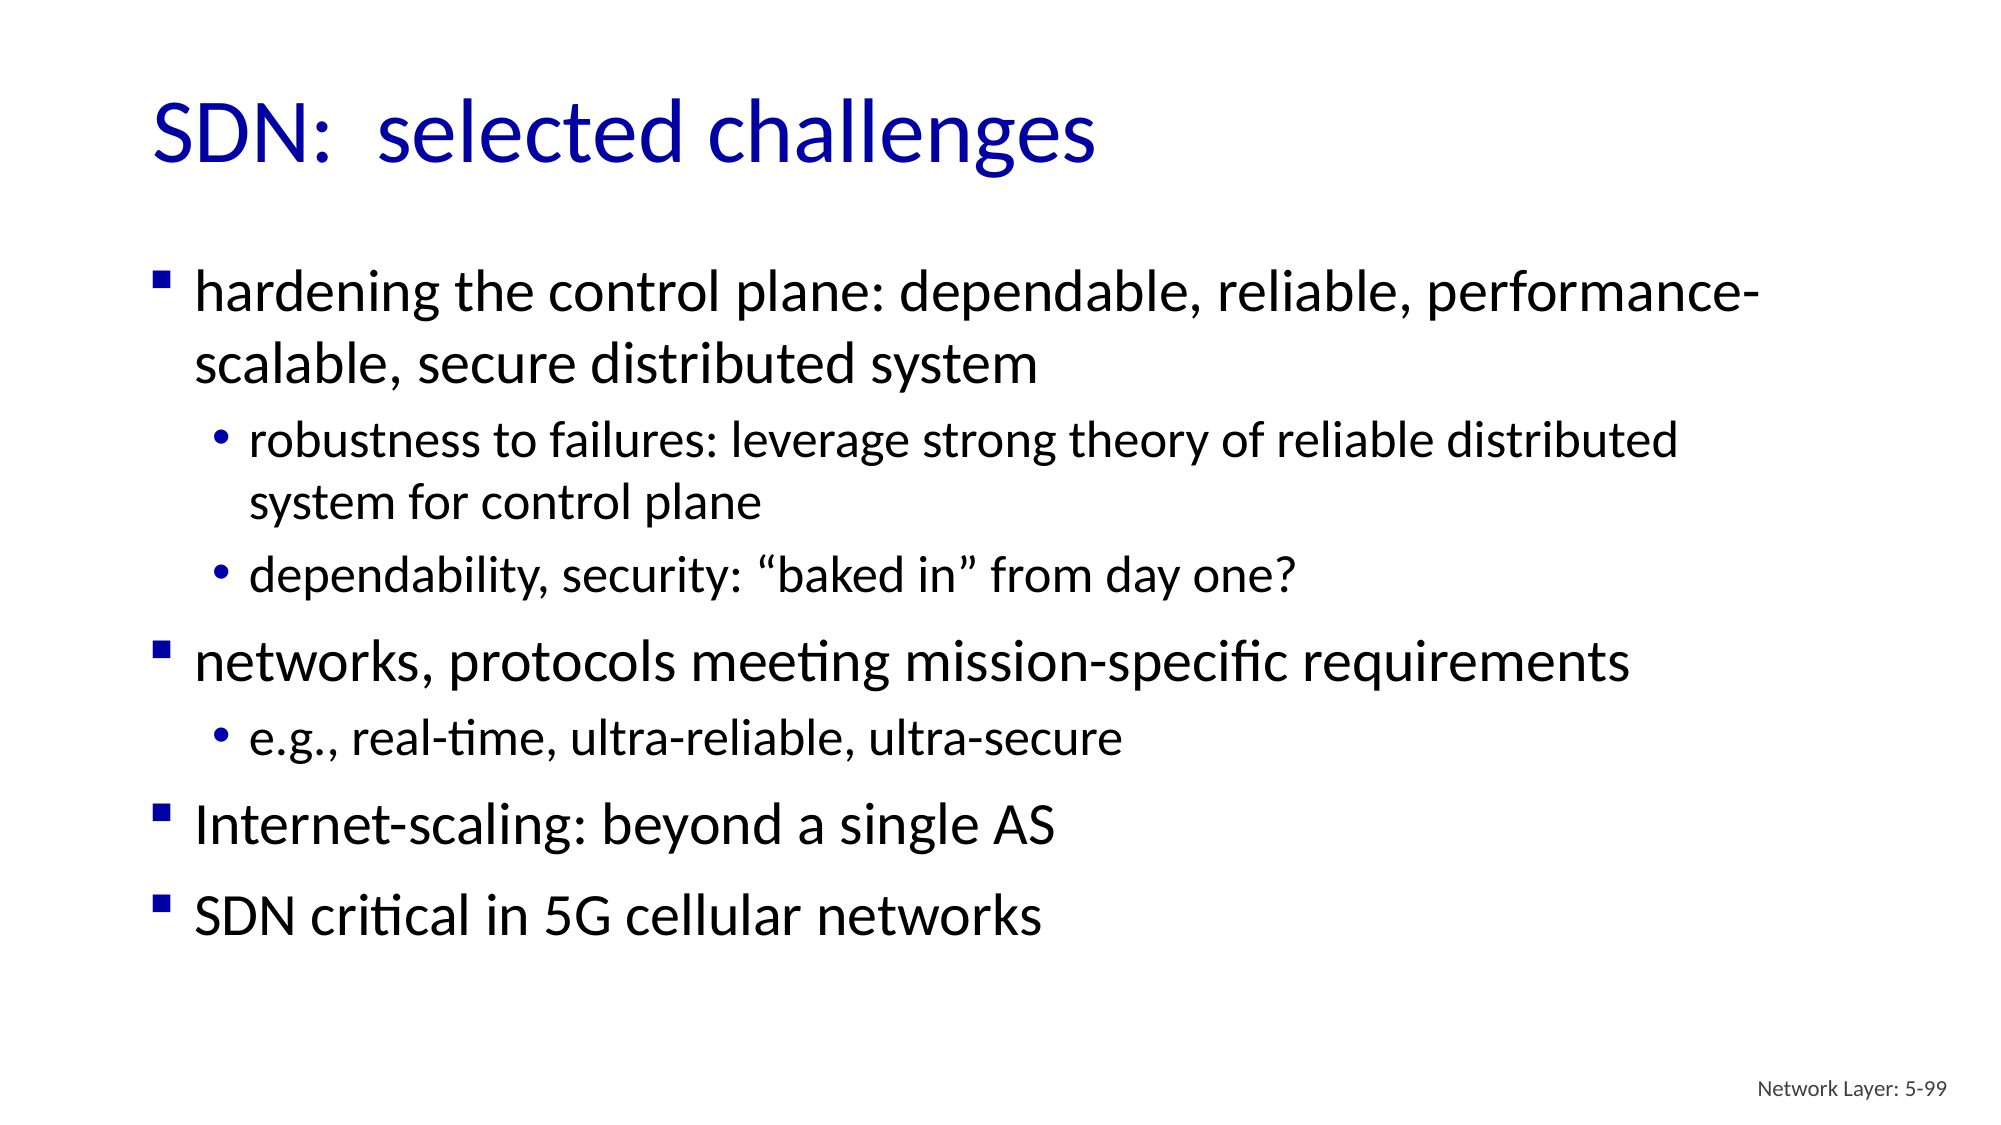

# SDN:  selected challenges
hardening the control plane: dependable, reliable, performance-scalable, secure distributed system
robustness to failures: leverage strong theory of reliable distributed system for control plane
dependability, security: “baked in” from day one?
networks, protocols meeting mission-specific requirements
e.g., real-time, ultra-reliable, ultra-secure
Internet-scaling: beyond a single AS
SDN critical in 5G cellular networks
Network Layer: 5-99